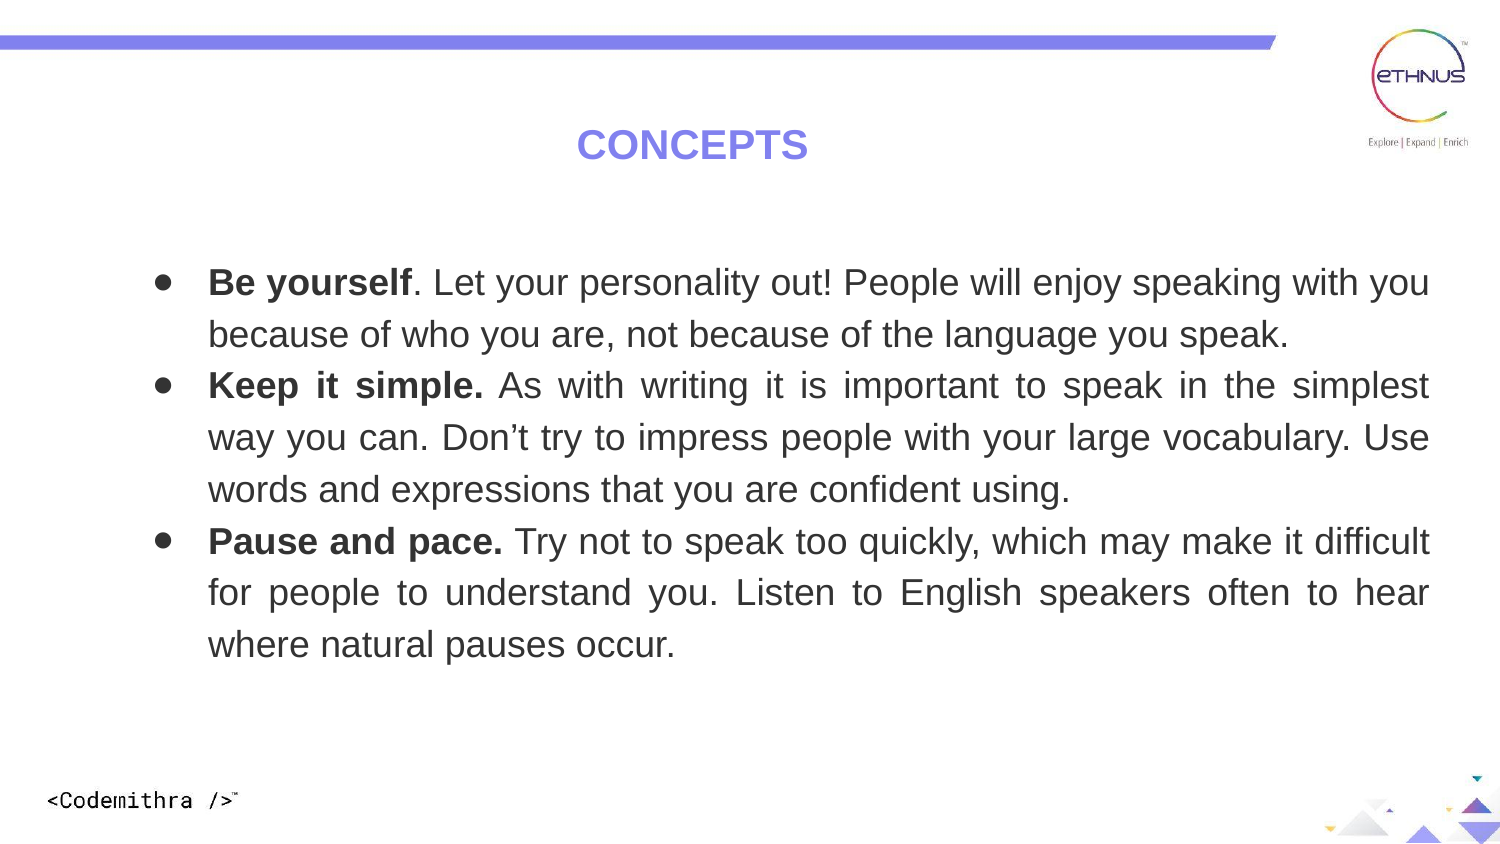

CONCEPTS
Be yourself. Let your personality out! People will enjoy speaking with you because of who you are, not because of the language you speak.
Keep it simple. As with writing it is important to speak in the simplest way you can. Don’t try to impress people with your large vocabulary. Use words and expressions that you are confident using.
Pause and pace. Try not to speak too quickly, which may make it difficult for people to understand you. Listen to English speakers often to hear where natural pauses occur.